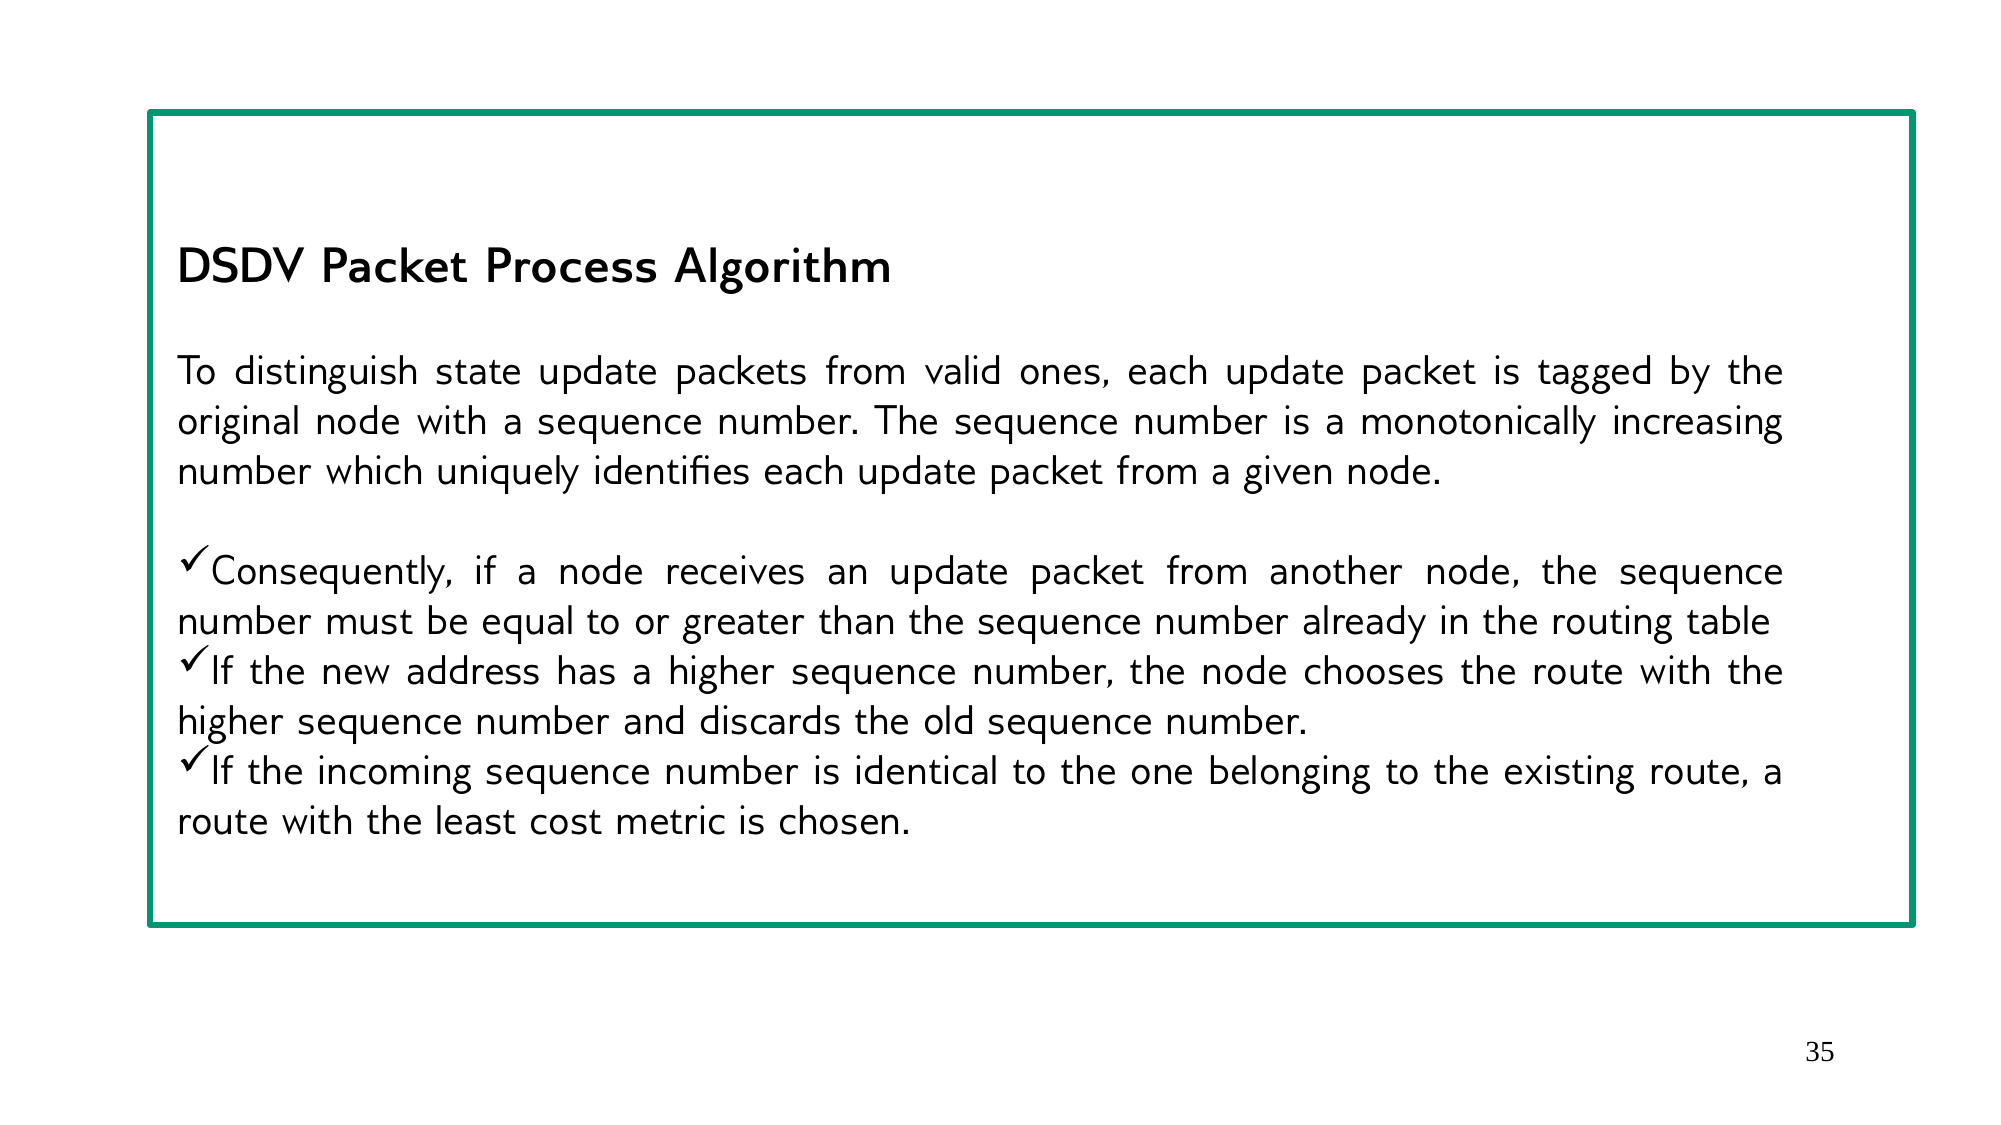

DSDV Packet Process Algorithm

To distinguish state update packets from valid ones, each update packet is tagged by the original node with a sequence number. The sequence number is a monotonically increasing number which uniquely identifies each update packet from a given node.

Consequently, if a node receives an update packet from another node, the sequence number must be equal to or greater than the sequence number already in the routing table
If the new address has a higher sequence number, the node chooses the route with the higher sequence number and discards the old sequence number.
If the incoming sequence number is identical to the one belonging to the existing route, a route with the least cost metric is chosen.
35